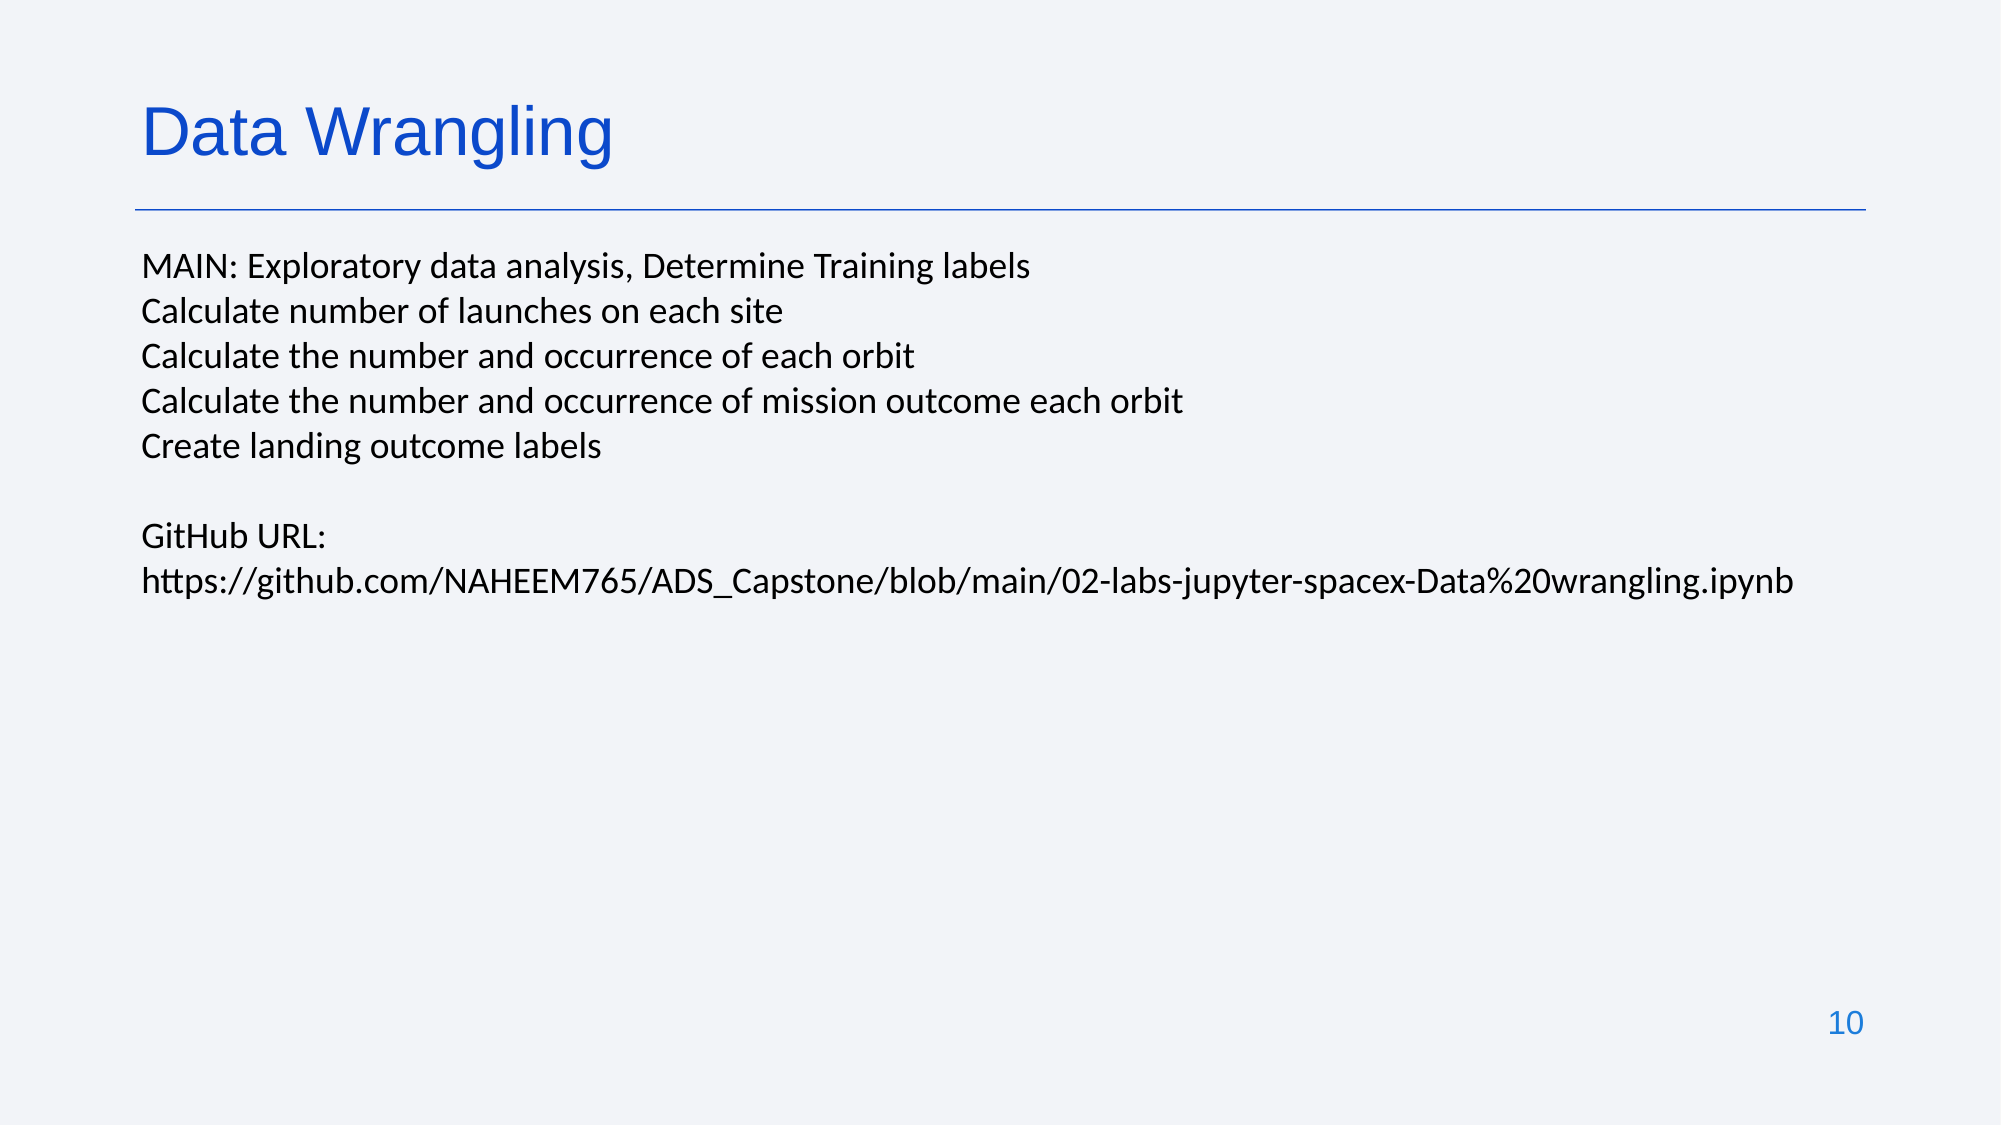

Data Wrangling
MAIN: Exploratory data analysis, Determine Training labels
Calculate number of launches on each site
Calculate the number and occurrence of each orbit
Calculate the number and occurrence of mission outcome each orbit
Create landing outcome labels

GitHub URL:
https://github.com/NAHEEM765/ADS_Capstone/blob/main/02-labs-jupyter-spacex-Data%20wrangling.ipynb

10